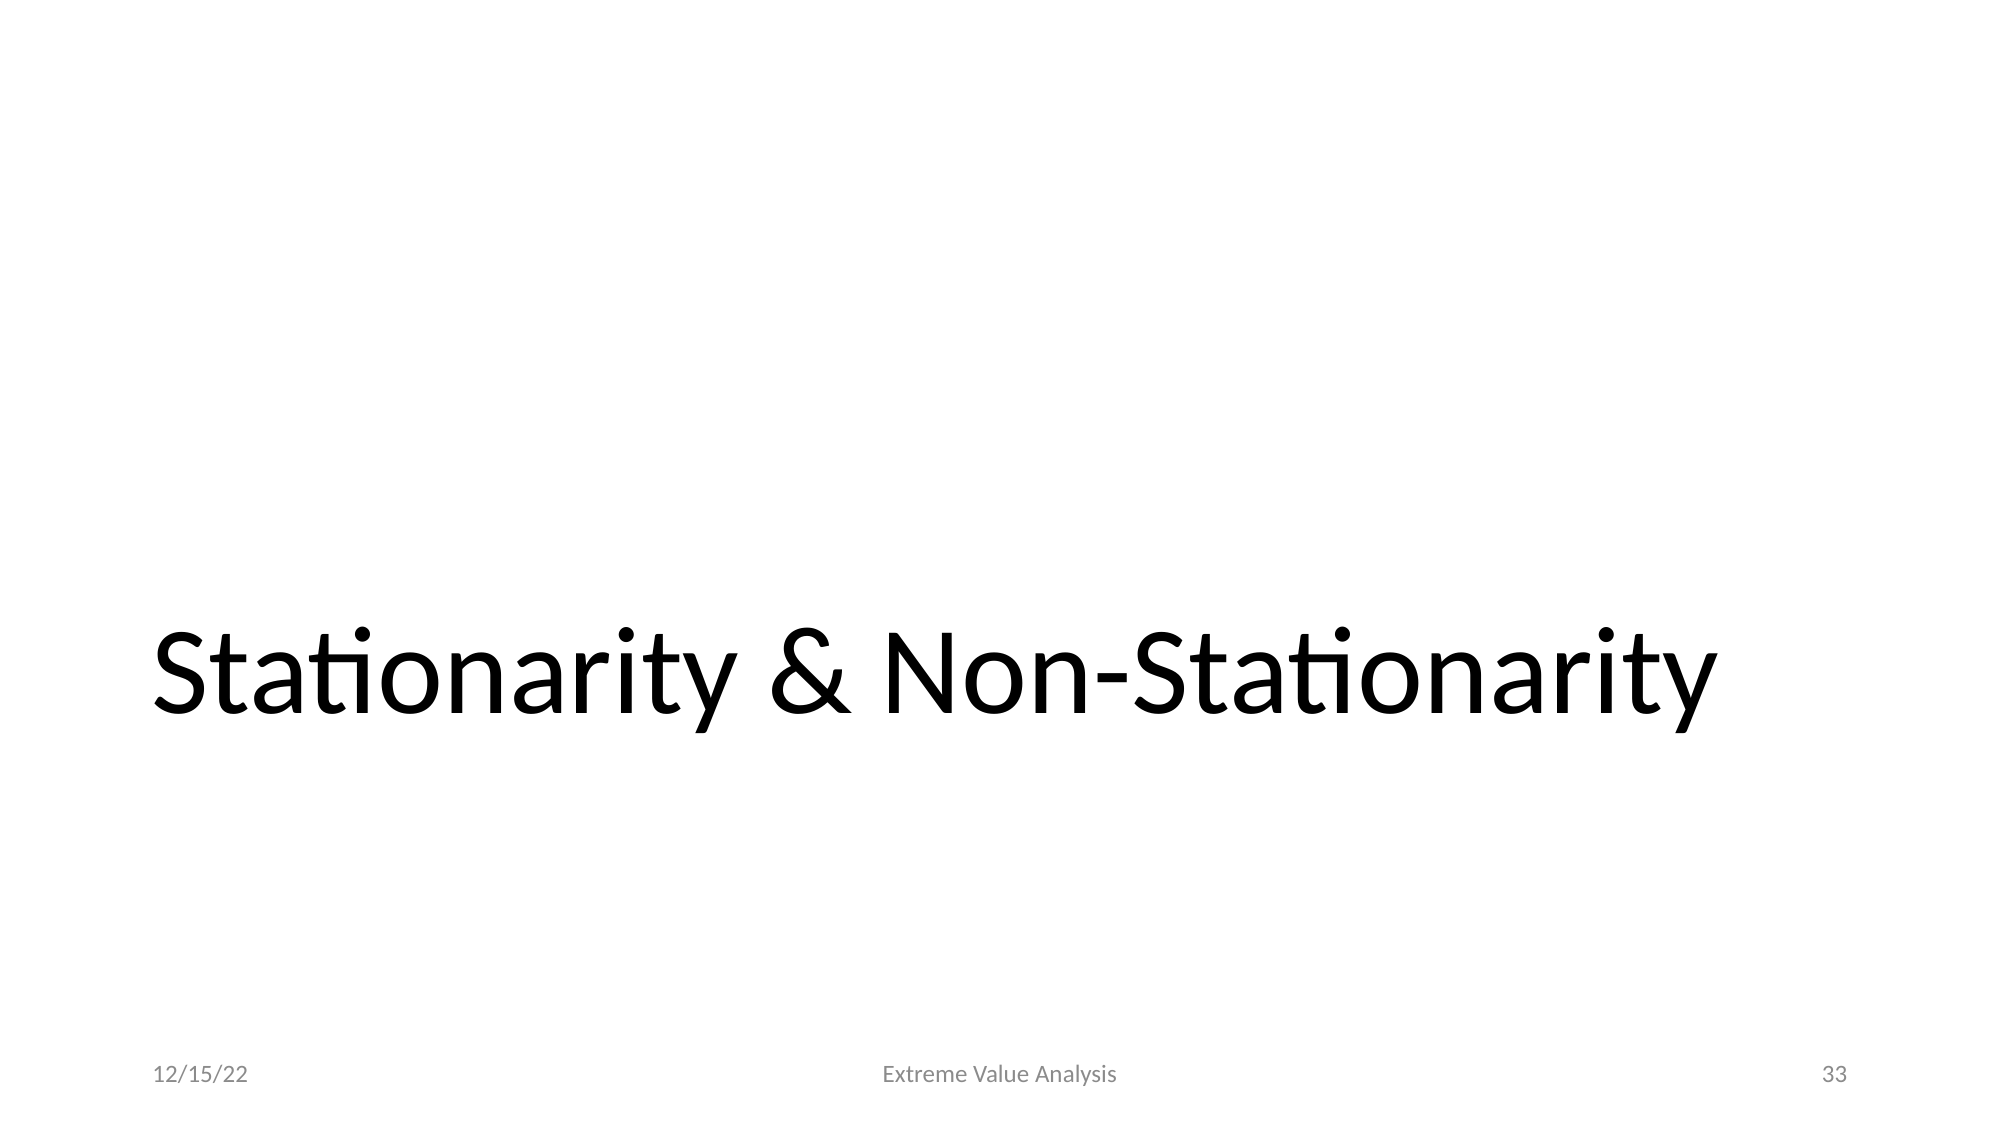

# Stationarity & Non-Stationarity

12/15/22
Extreme Value Analysis
33